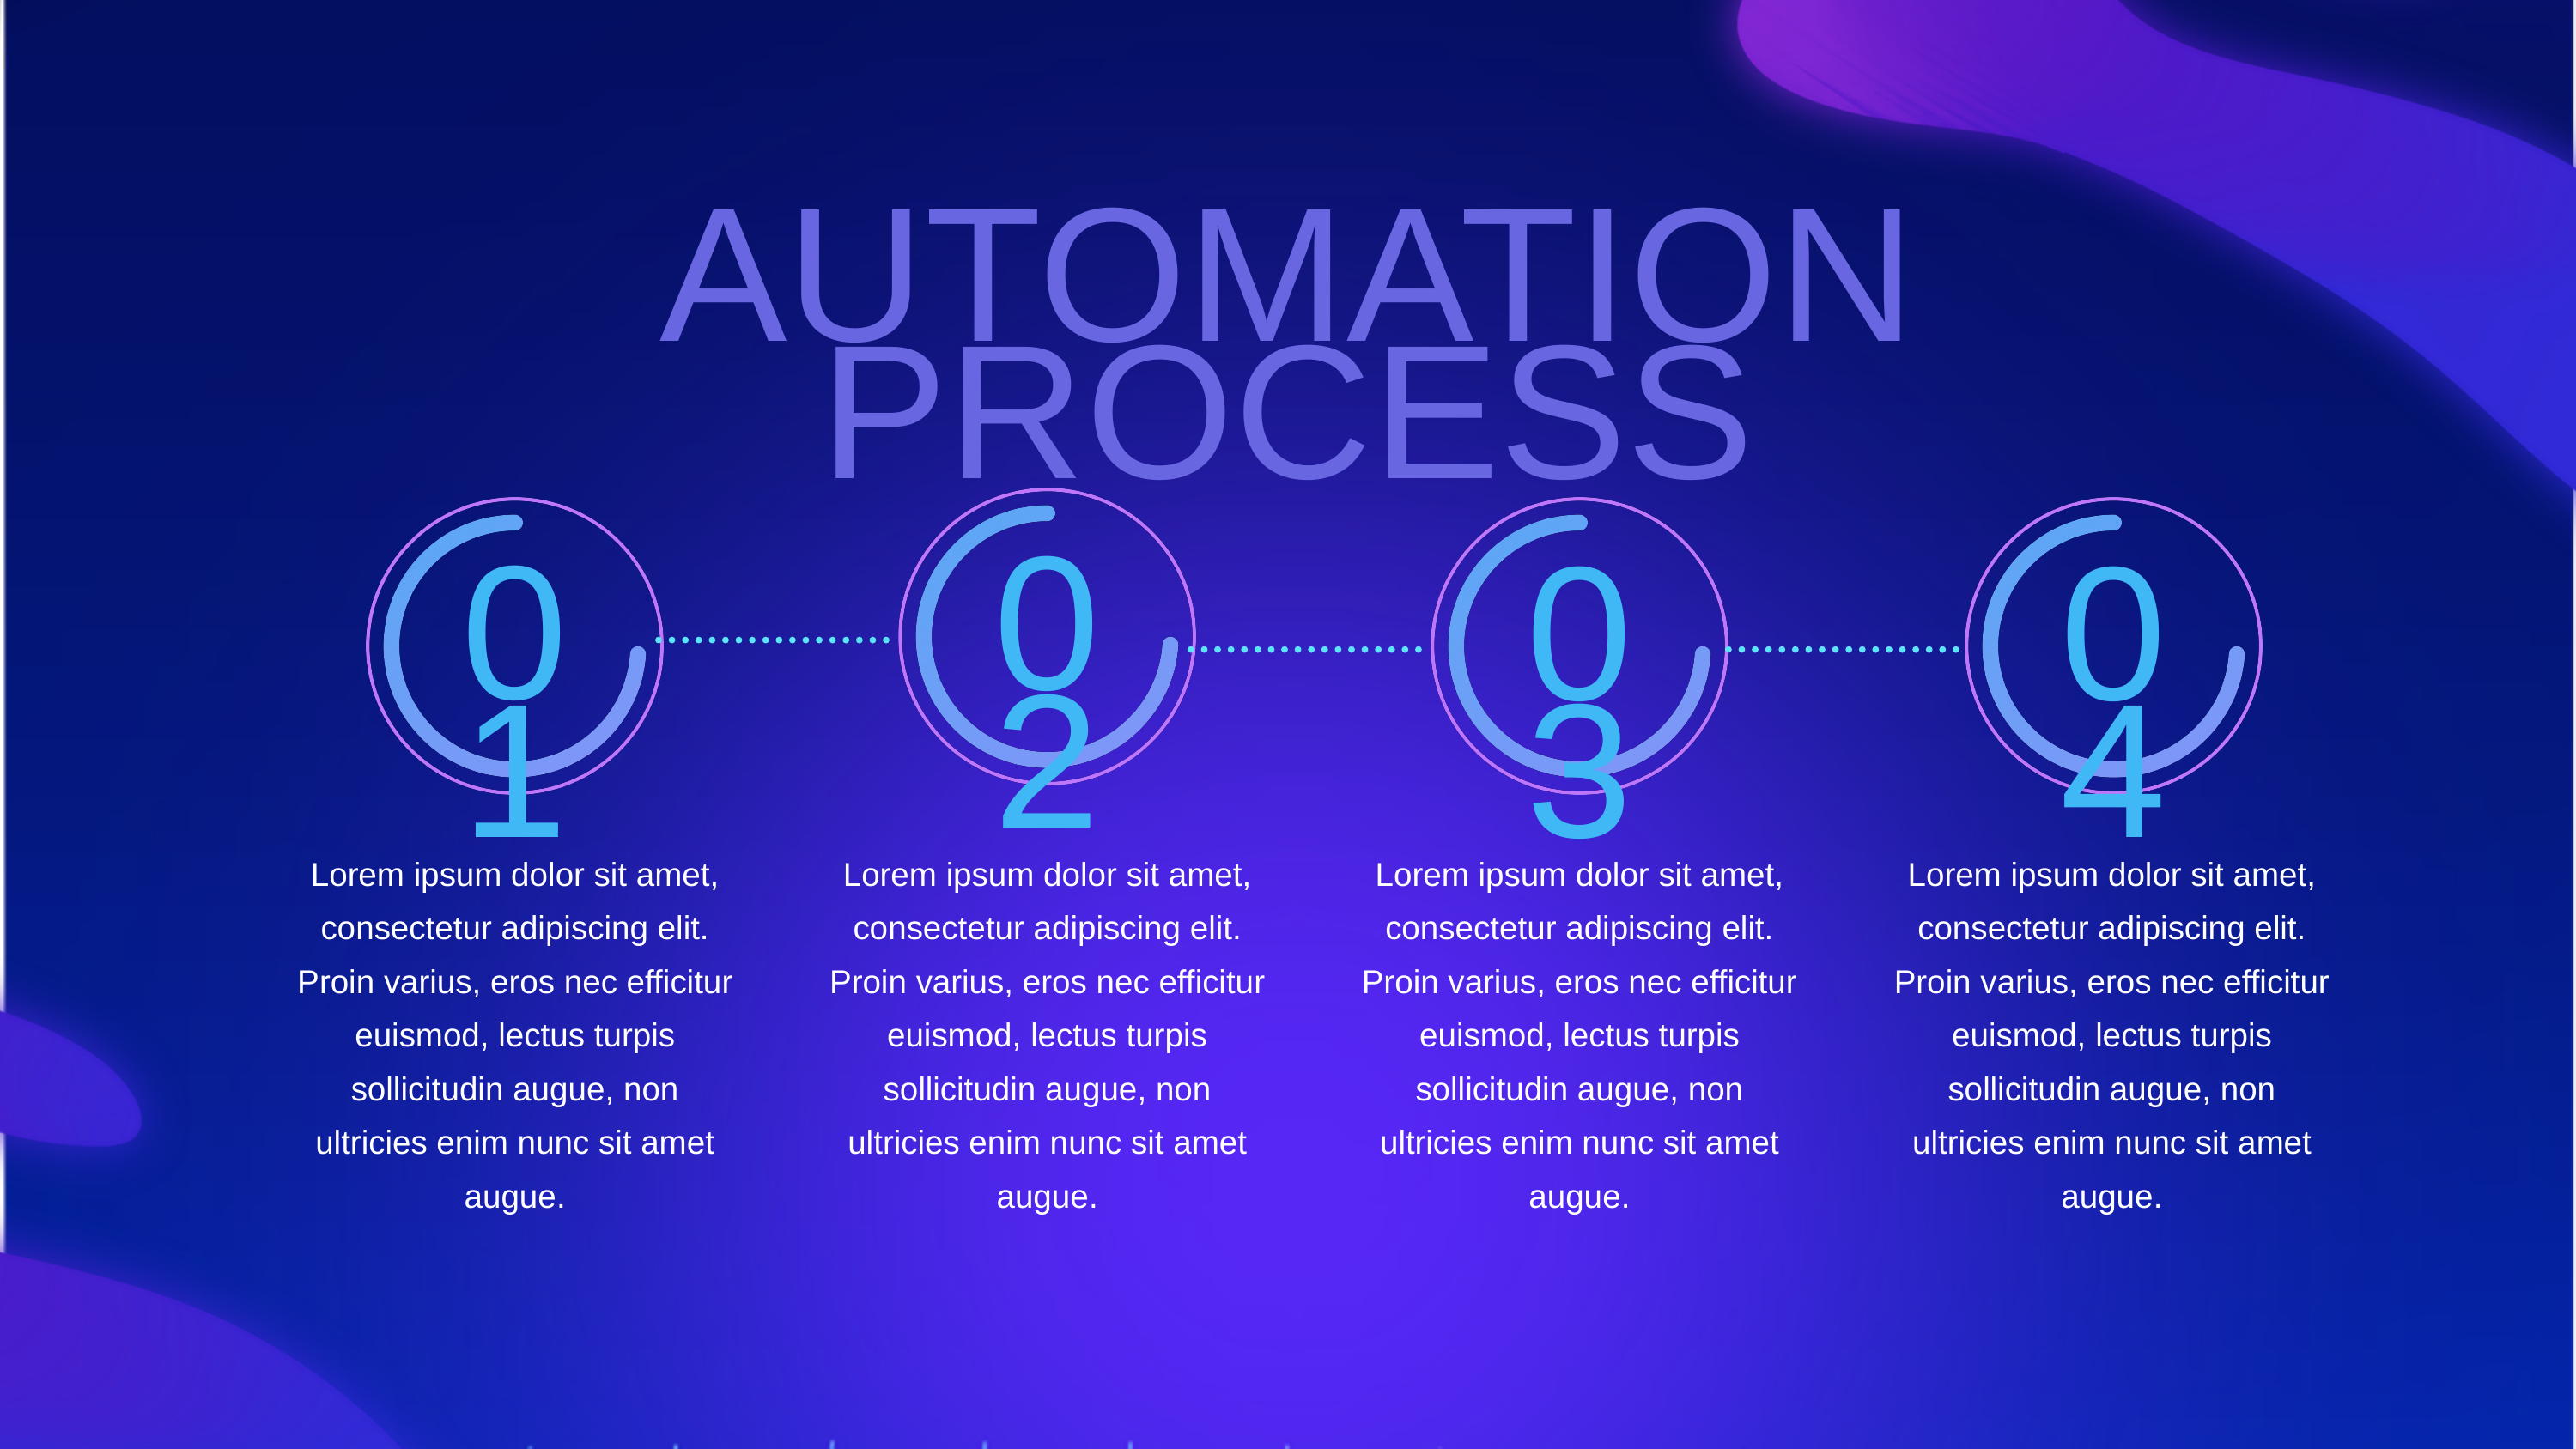

AUTOMATION PROCESS

02
01
03
04

Lorem ipsum dolor sit amet, consectetur adipiscing elit. Proin varius, eros nec efficitur euismod, lectus turpis sollicitudin augue, non ultricies enim nunc sit amet augue.
Lorem ipsum dolor sit amet, consectetur adipiscing elit. Proin varius, eros nec efficitur euismod, lectus turpis sollicitudin augue, non ultricies enim nunc sit amet augue.
Lorem ipsum dolor sit amet, consectetur adipiscing elit. Proin varius, eros nec efficitur euismod, lectus turpis sollicitudin augue, non ultricies enim nunc sit amet augue.
Lorem ipsum dolor sit amet, consectetur adipiscing elit. Proin varius, eros nec efficitur euismod, lectus turpis sollicitudin augue, non ultricies enim nunc sit amet augue.